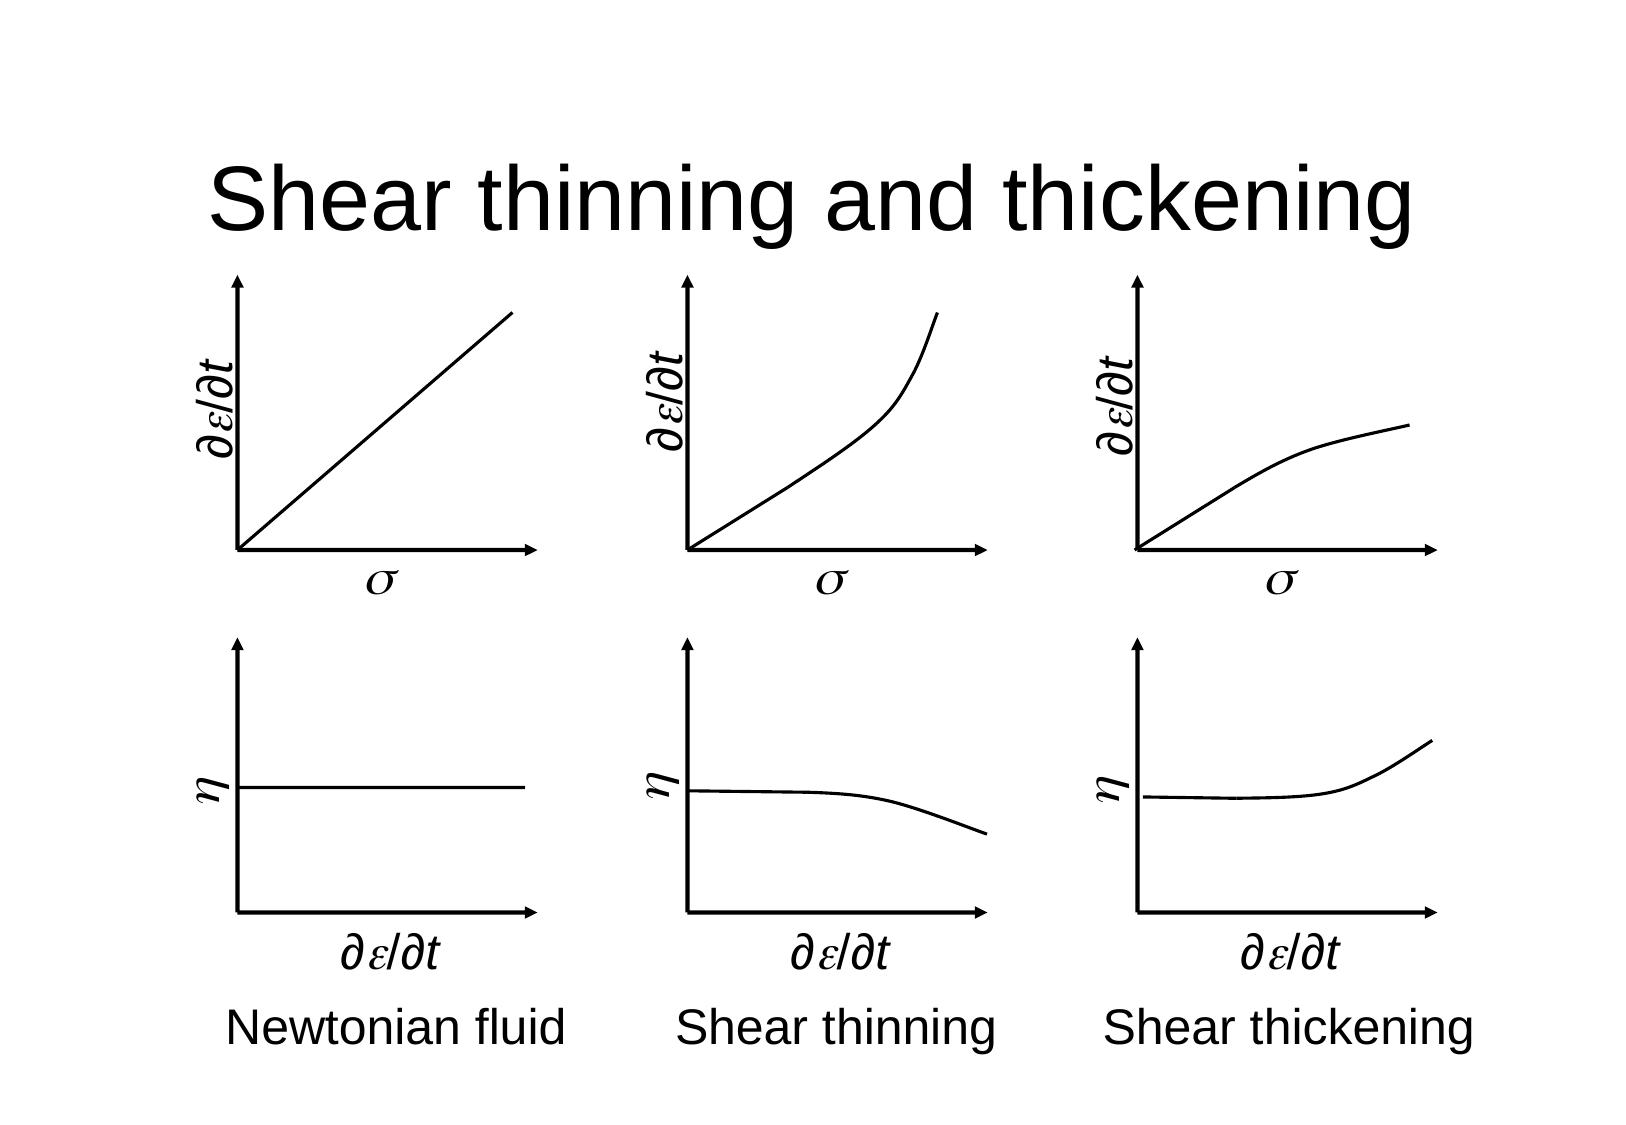

# Shear thinning and thickening

∂ε/∂t
σ

η
∂ε/∂t

∂ε/∂t
σ

η
∂ε/∂t

∂ε/∂t
σ

η
∂ε/∂t

Newtonian fluid
Shear thinning
Shear thickening